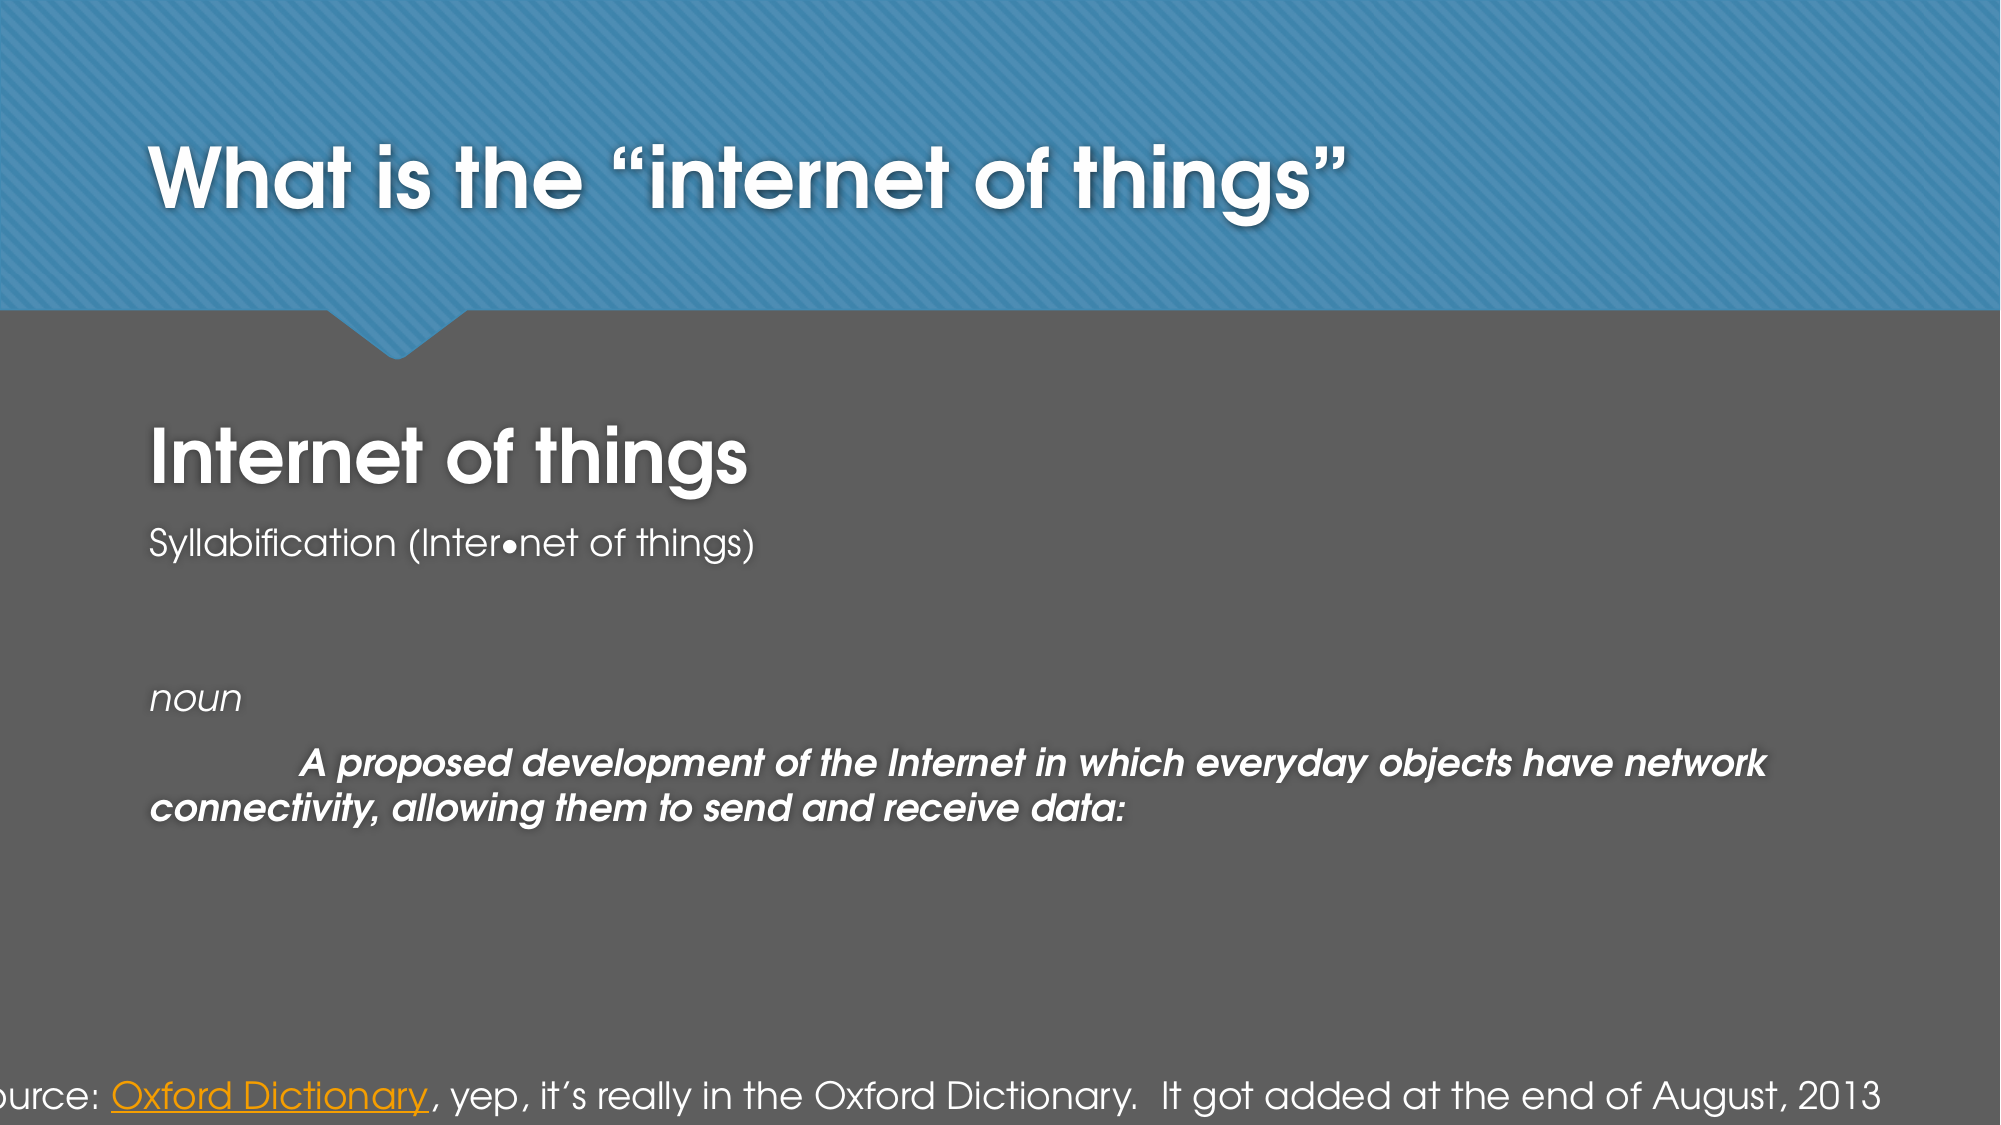

# What is the “internet of things”
Internet of things
Syllabification (Inter•net of things)
noun
	A proposed development of the Internet in which everyday objects have network connectivity, allowing them to send and receive data:
Source: Oxford Dictionary, yep, it’s really in the Oxford Dictionary.  It got added at the end of August, 2013